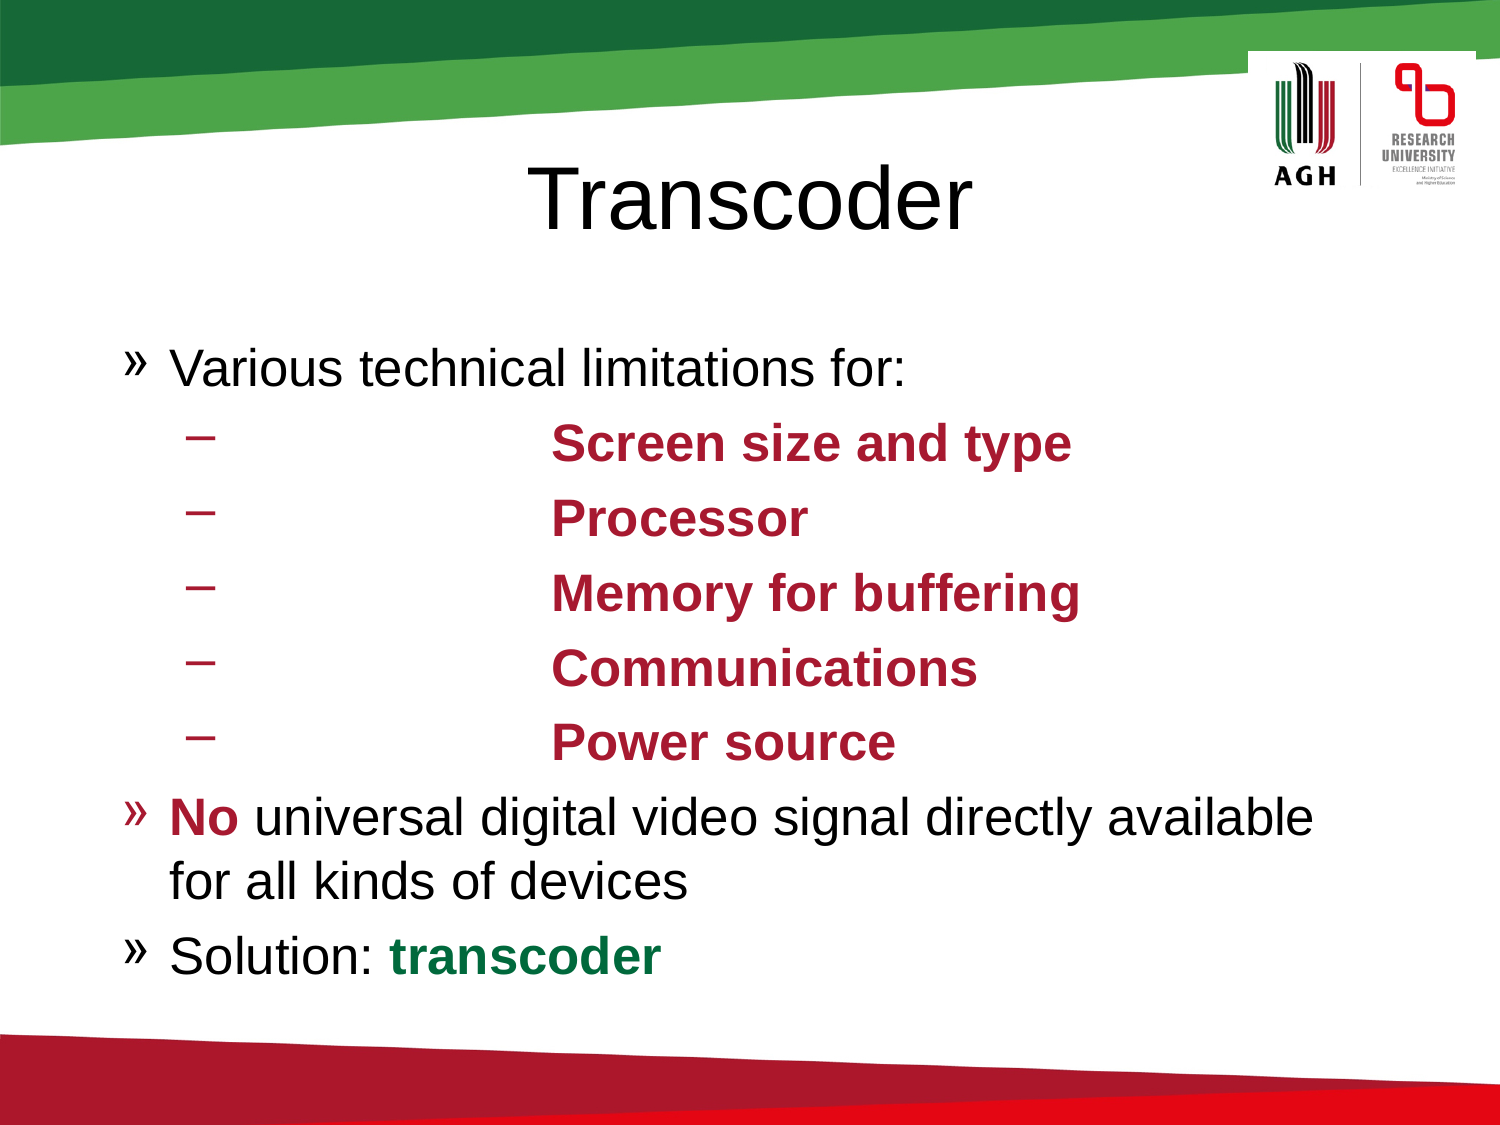

# Transcoder
Various technical limitations for:
Screen size and type
Processor
Memory for buffering
Communications
Power source
No universal digital video signal directly available for all kinds of devices
Solution: transcoder